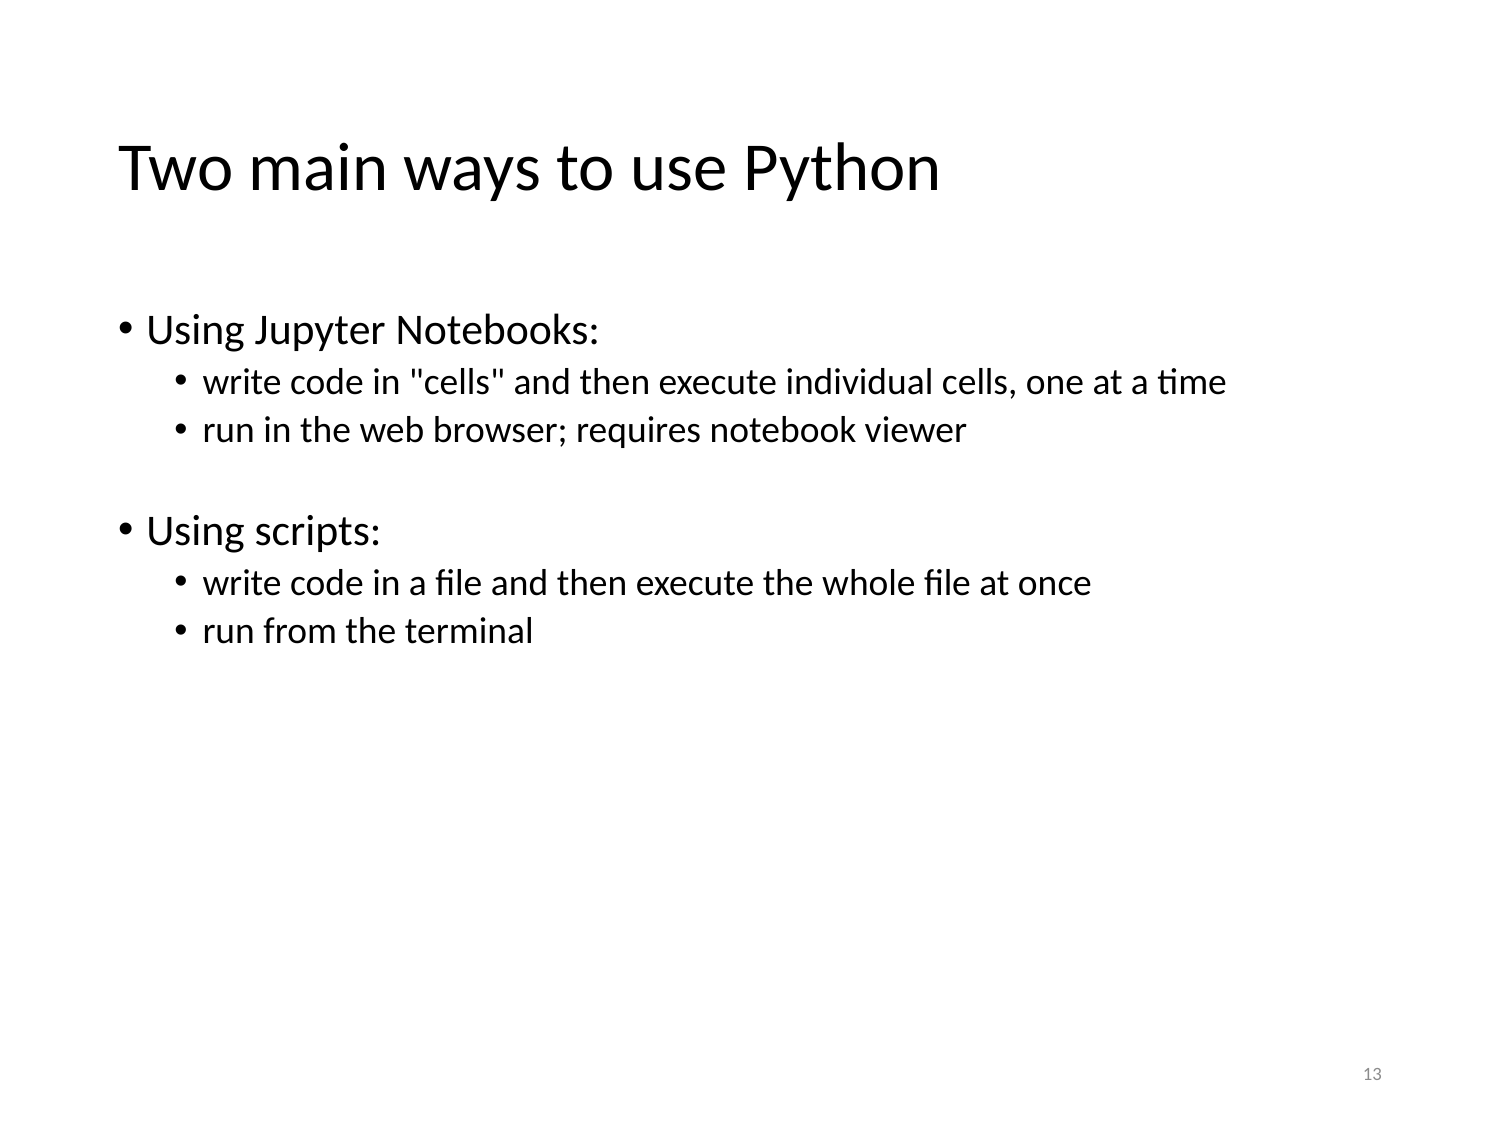

# Two main ways to use Python
Using Jupyter Notebooks:
write code in "cells" and then execute individual cells, one at a time
run in the web browser; requires notebook viewer

Using scripts:
write code in a file and then execute the whole file at once
run from the terminal
13